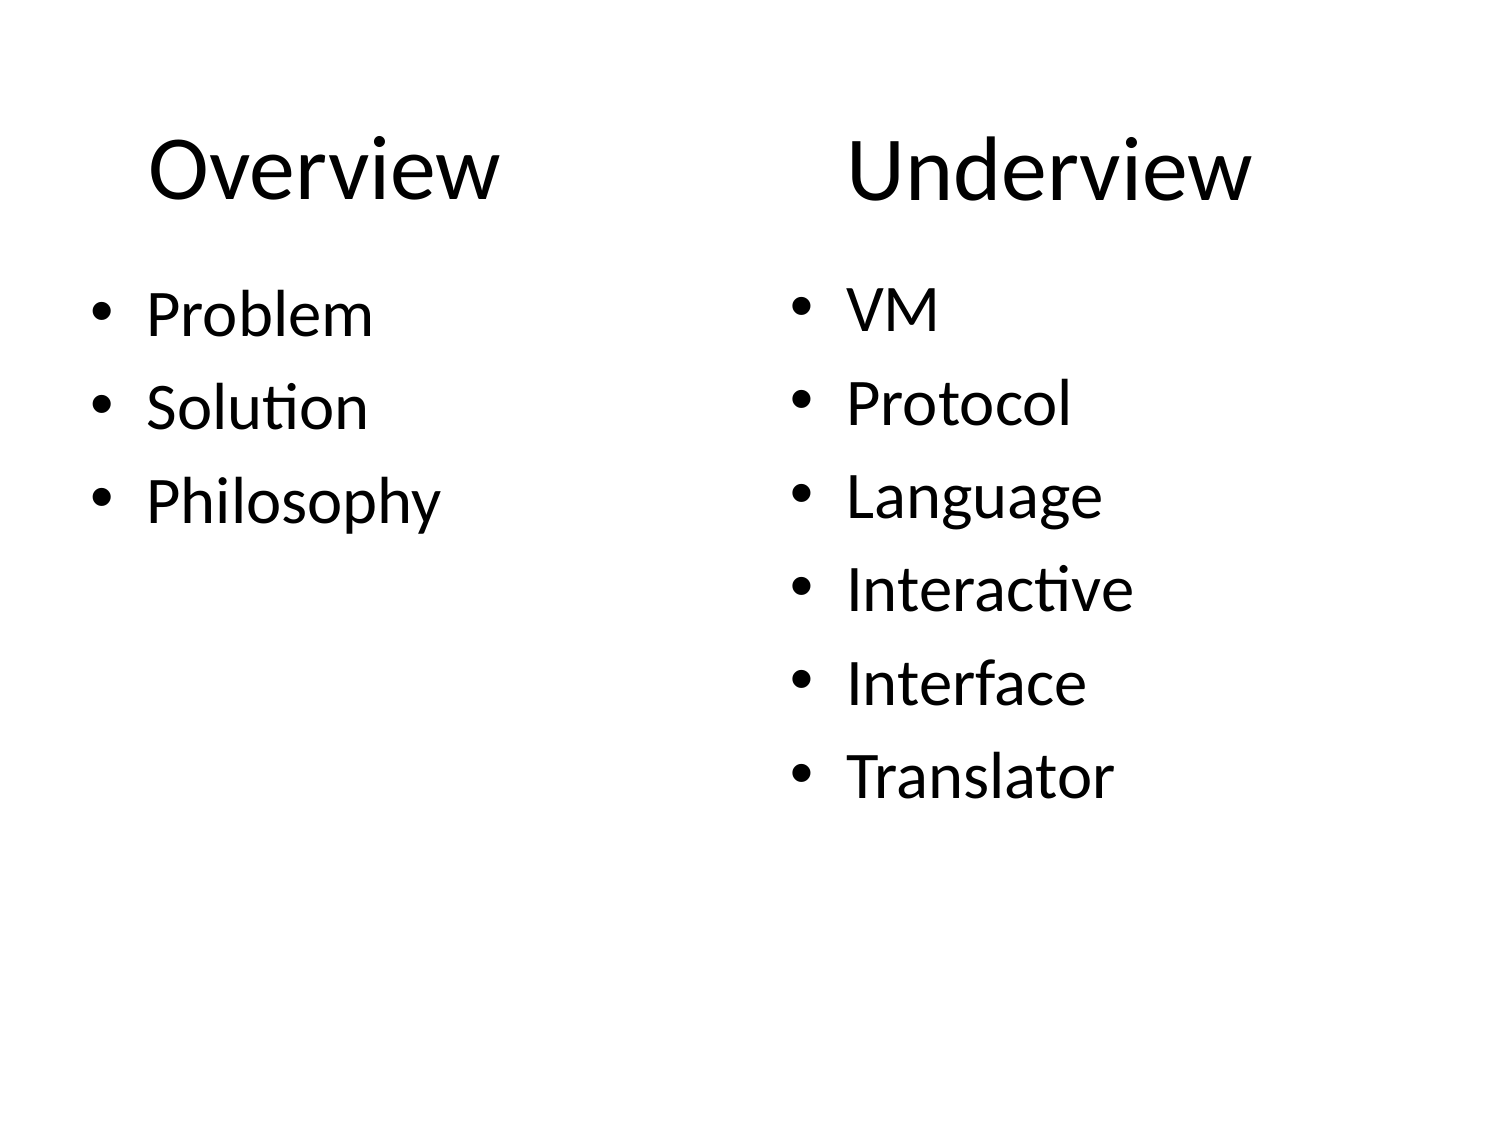

# Overview
Underview
VM
Protocol
Language
Interactive
Interface
Translator

Problem
Solution
Philosophy